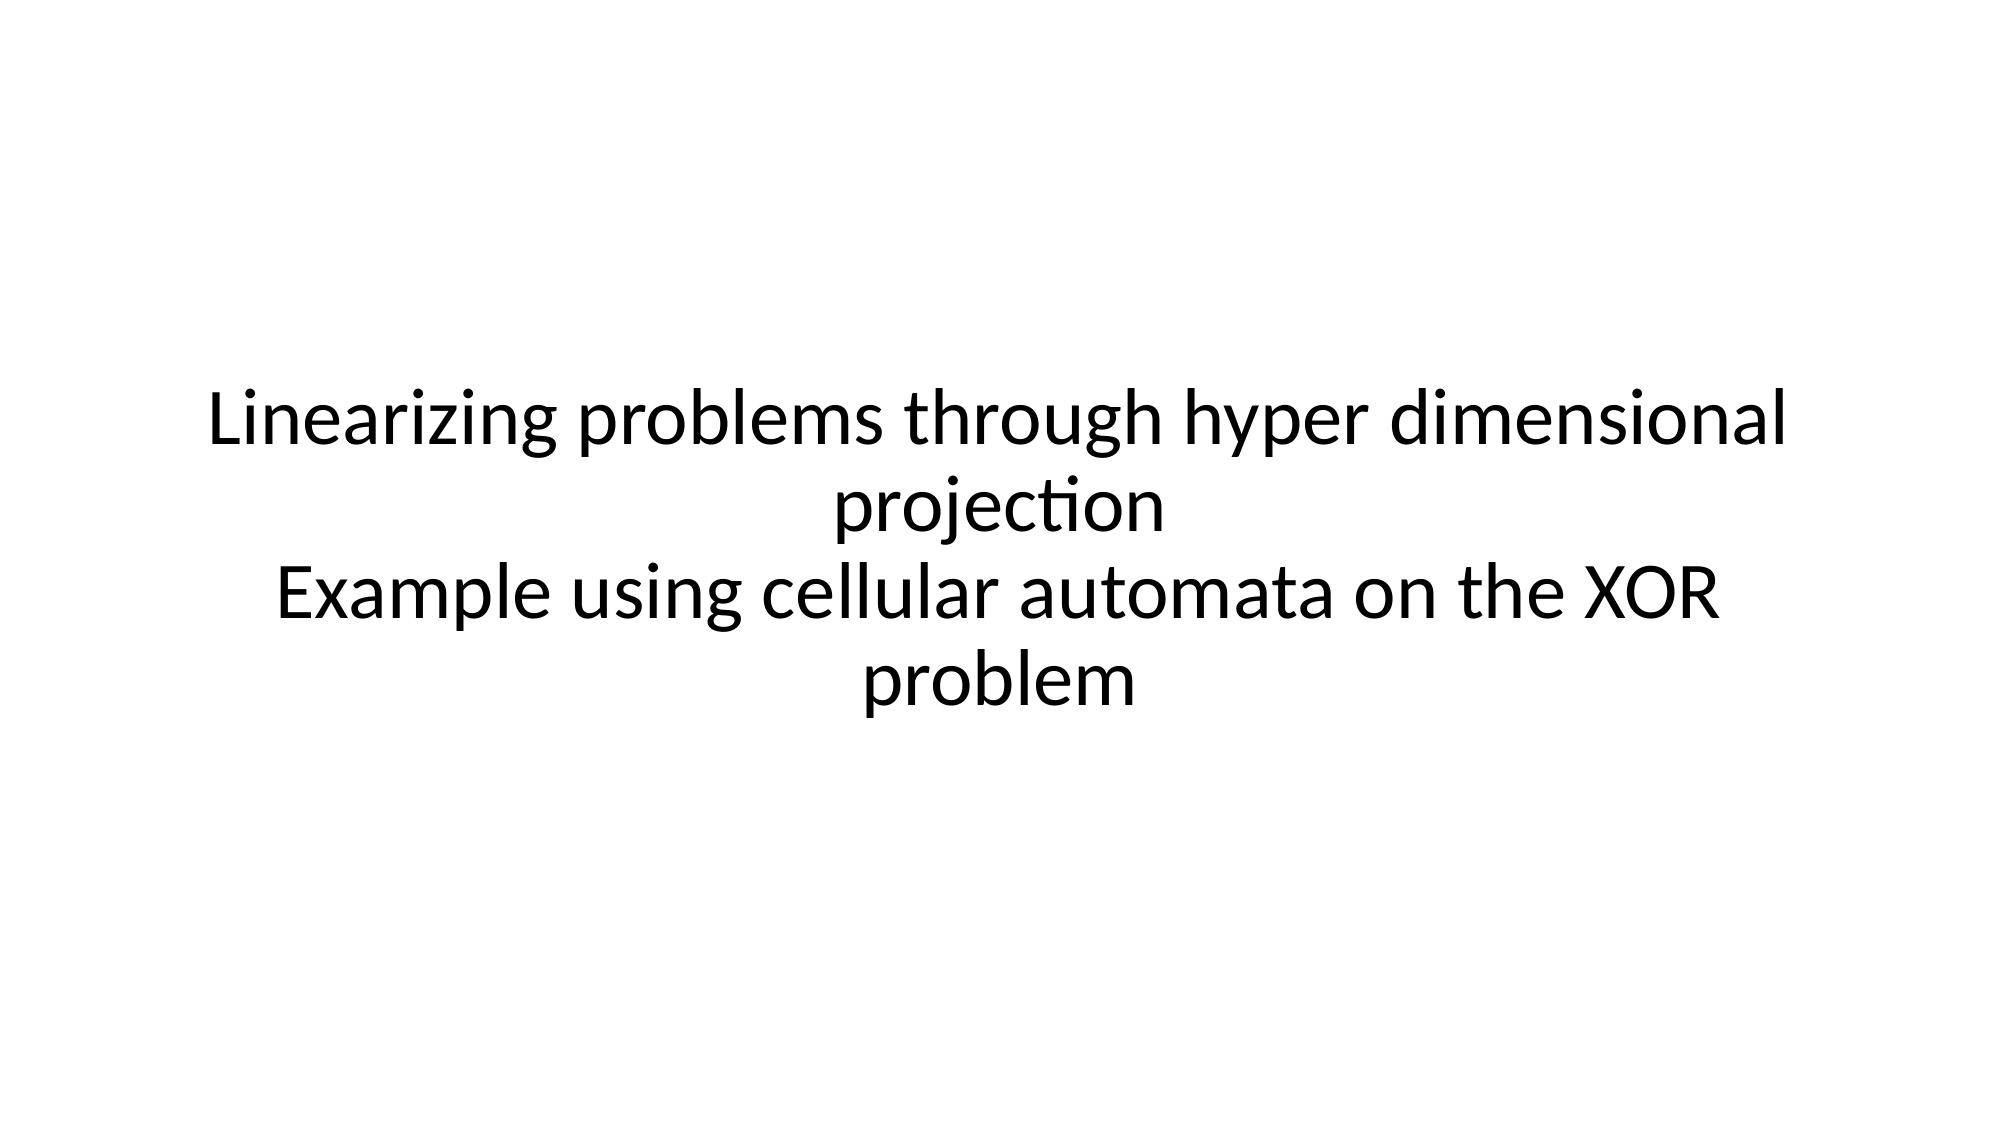

# Linearizing problems through hyper dimensional projection Example using cellular automata on the XOR problem